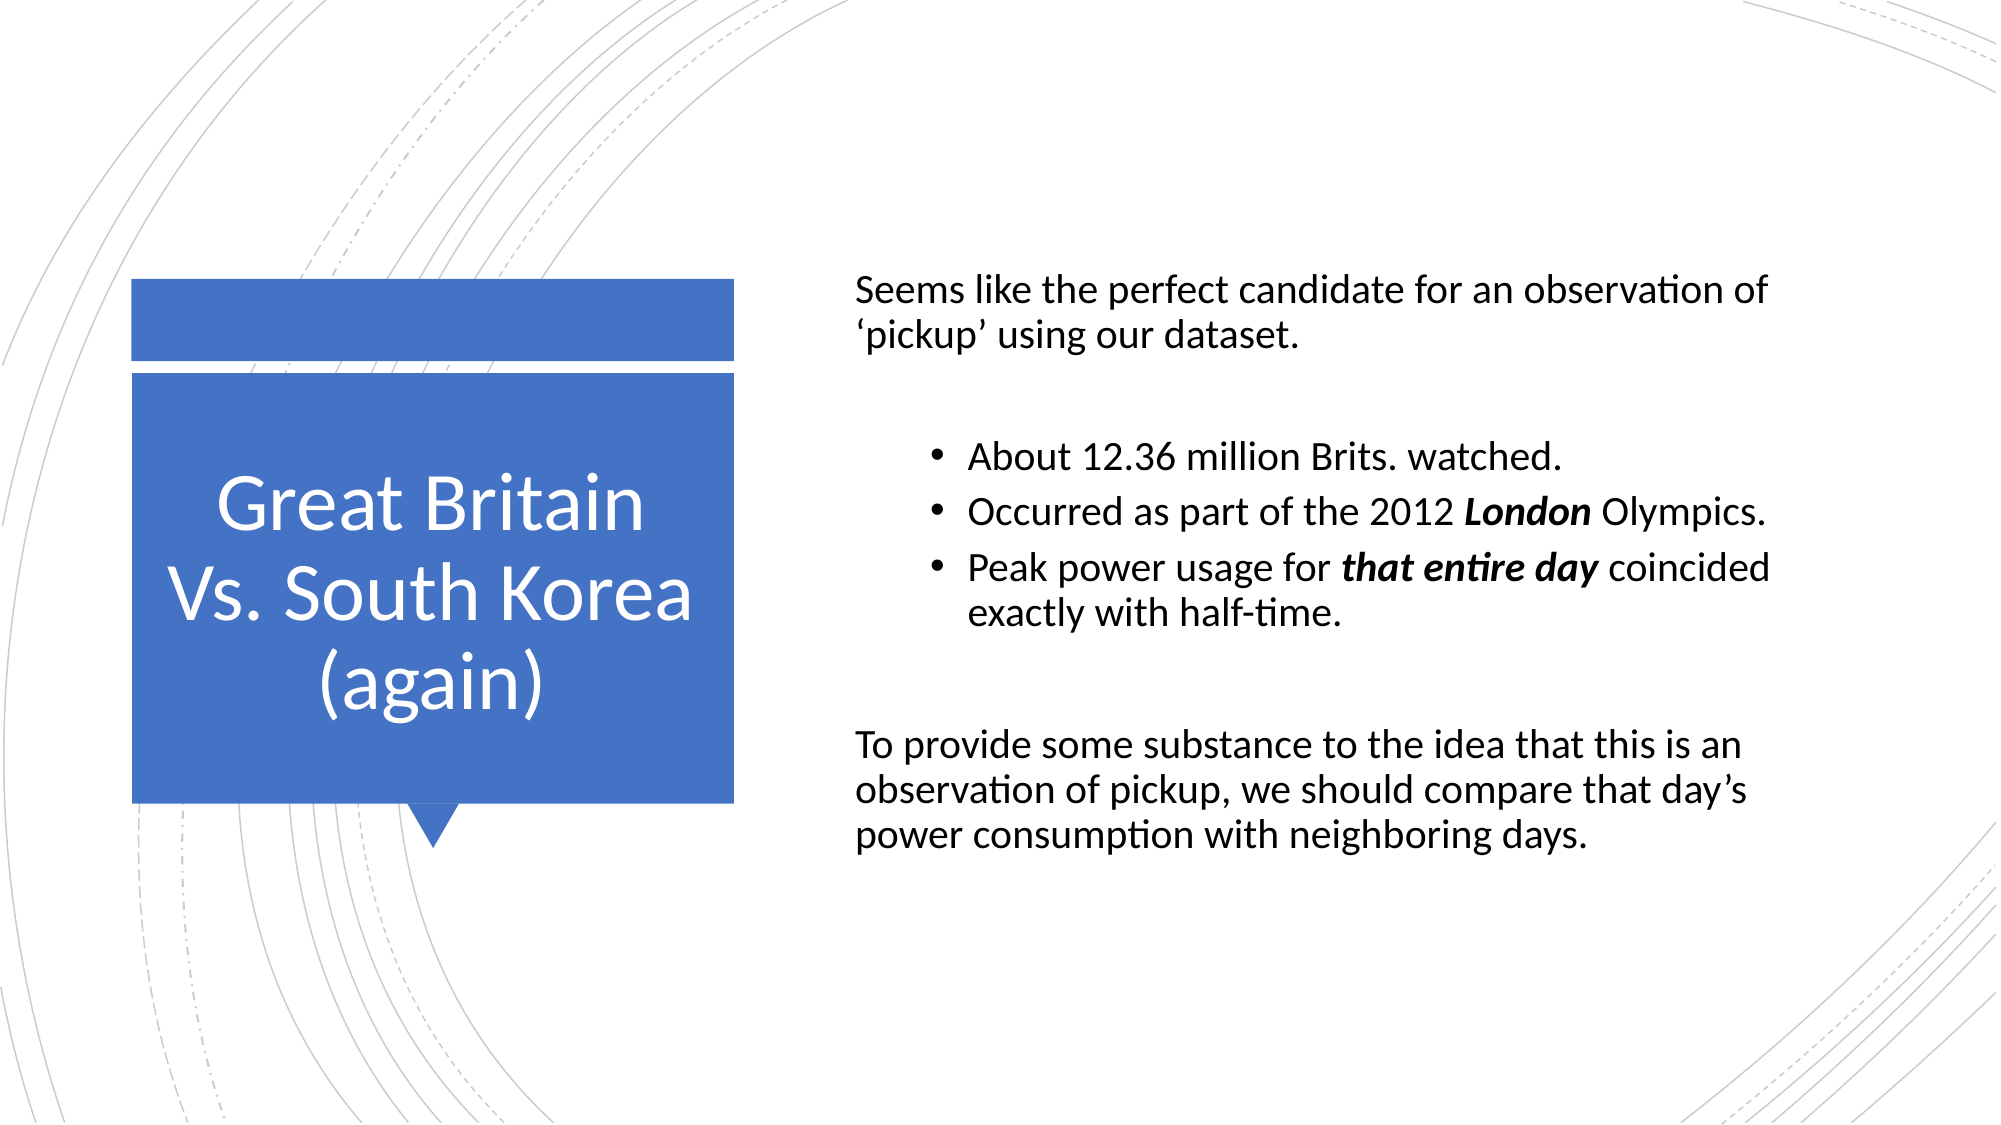

Seems like the perfect candidate for an observation of ‘pickup’ using our dataset.

About 12.36 million Brits. watched.
Occurred as part of the 2012 London Olympics.
Peak power usage for that entire day coincided exactly with half-time.

To provide some substance to the idea that this is an observation of pickup, we should compare that day’s power consumption with neighboring days.

# Great Britain Vs. South Korea (again)